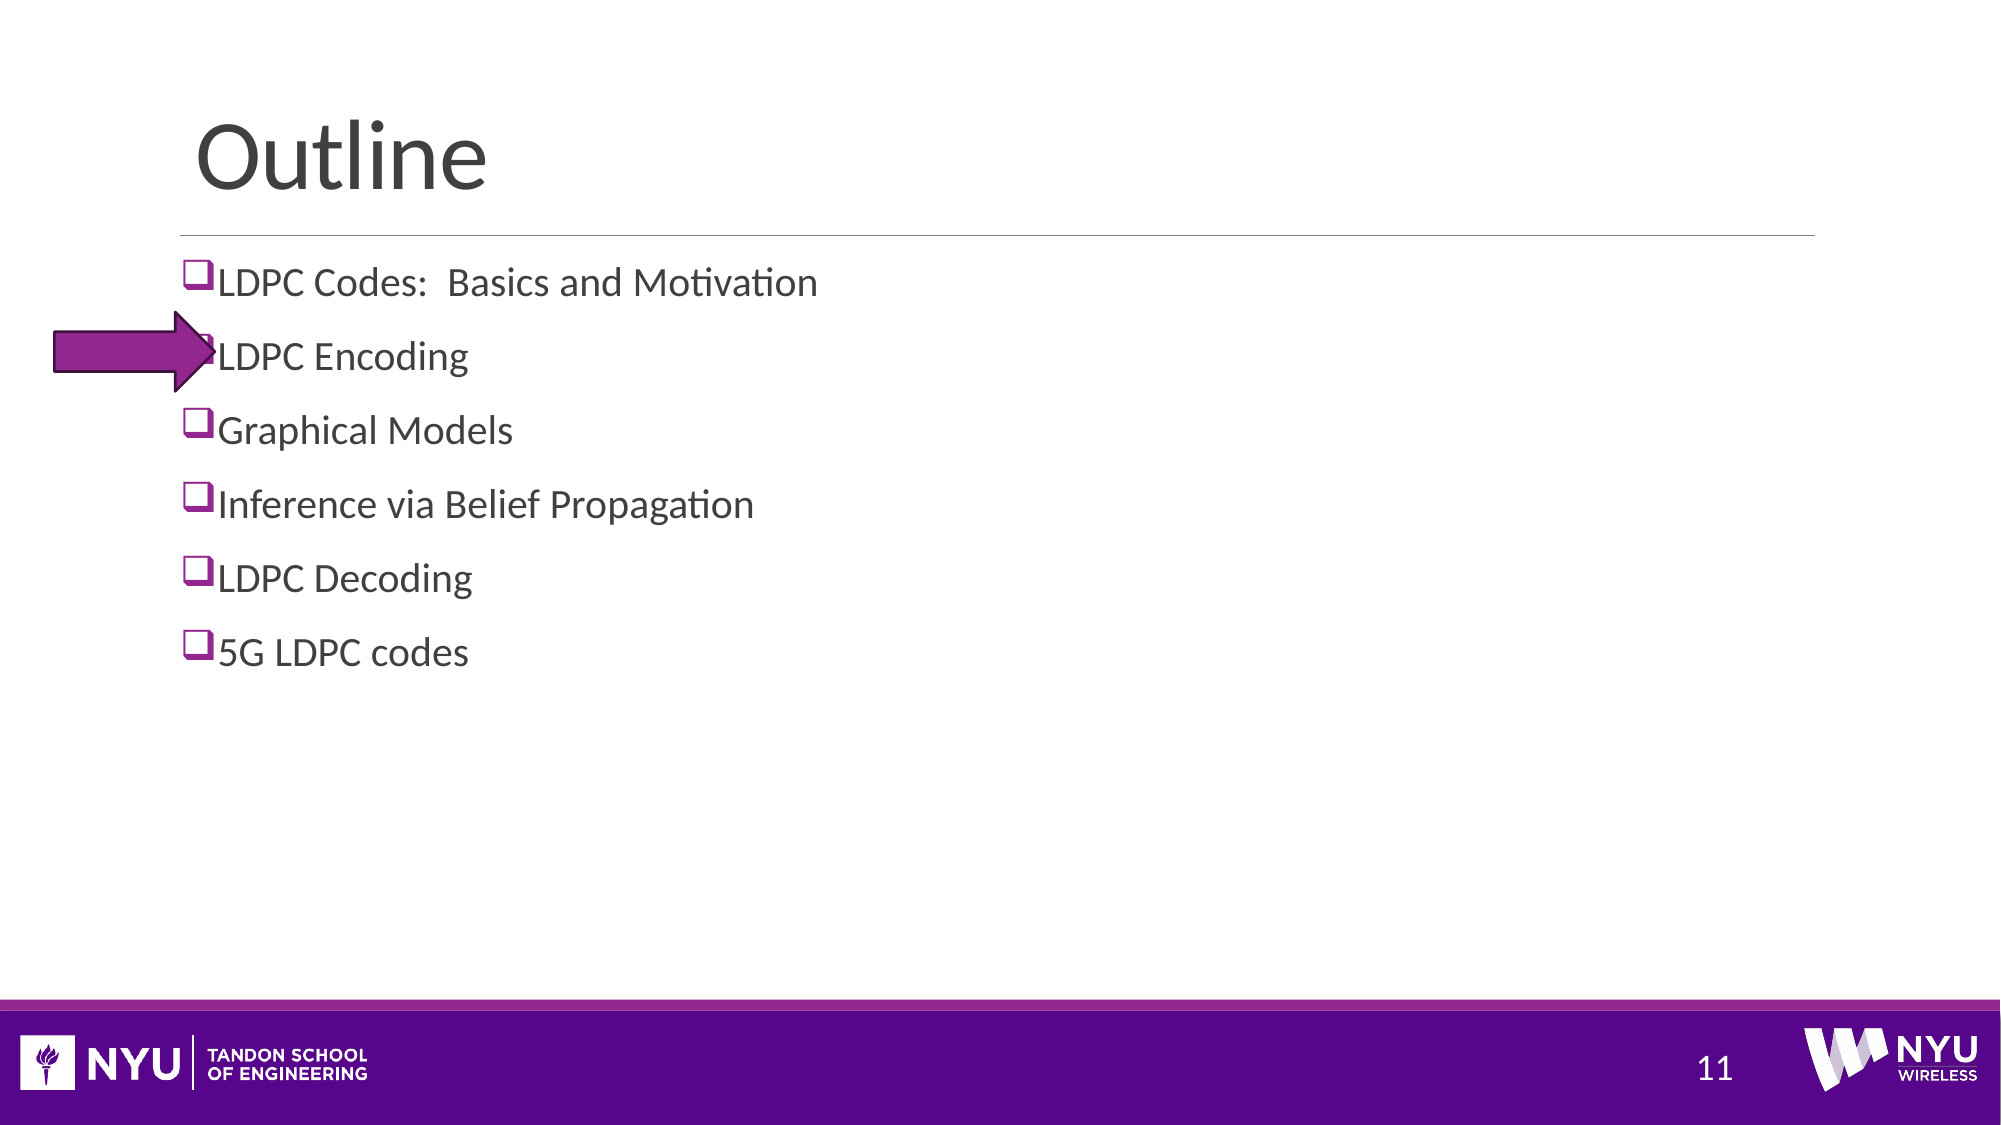

# Outline
LDPC Codes:  Basics and Motivation
LDPC Encoding
Graphical Models
Inference via Belief Propagation
LDPC Decoding
5G LDPC codes

11